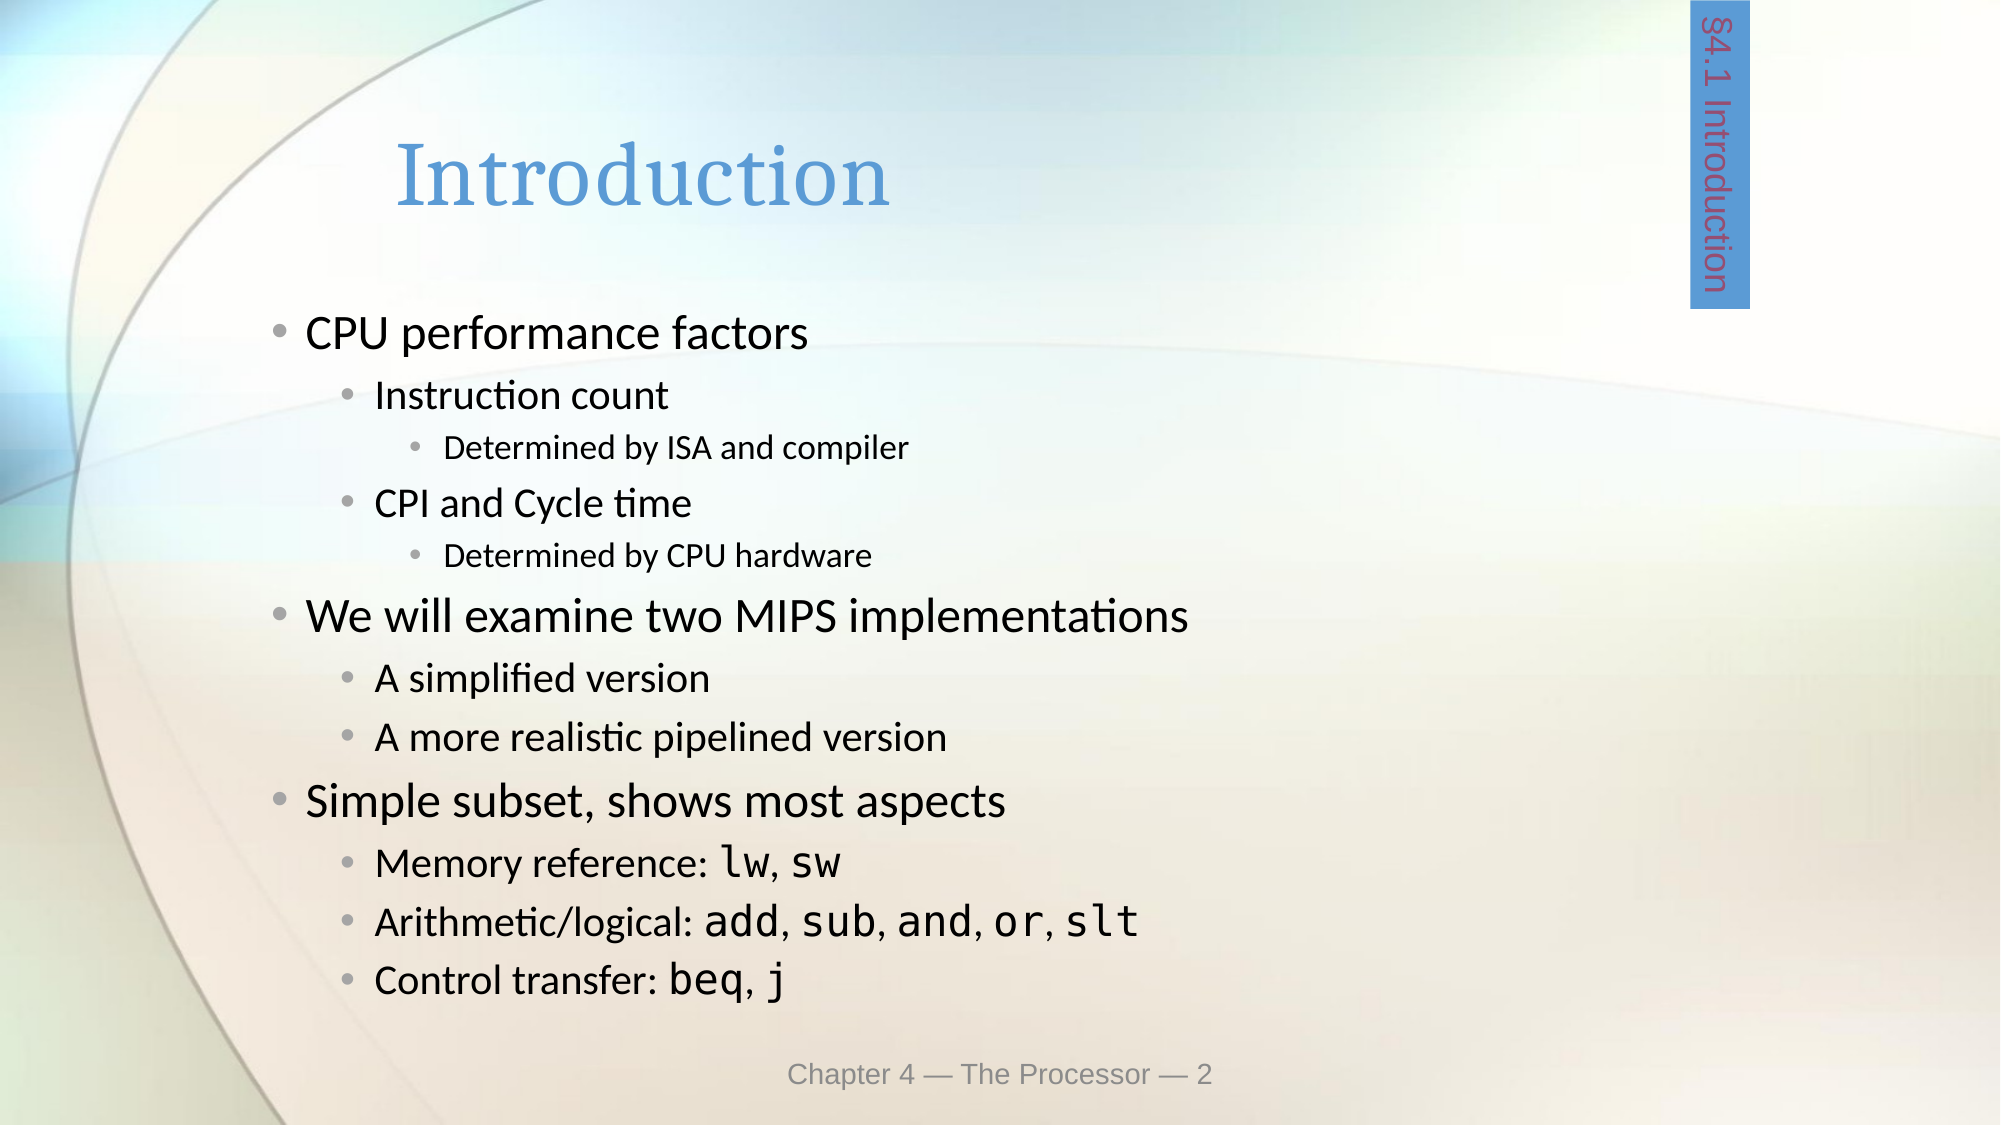

# Introduction
§4.1 Introduction
CPU performance factors
Instruction count
Determined by ISA and compiler
CPI and Cycle time
Determined by CPU hardware
We will examine two MIPS implementations
A simplified version
A more realistic pipelined version
Simple subset, shows most aspects
Memory reference: lw, sw
Arithmetic/logical: add, sub, and, or, slt
Control transfer: beq, j
Chapter 4 — The Processor — 2